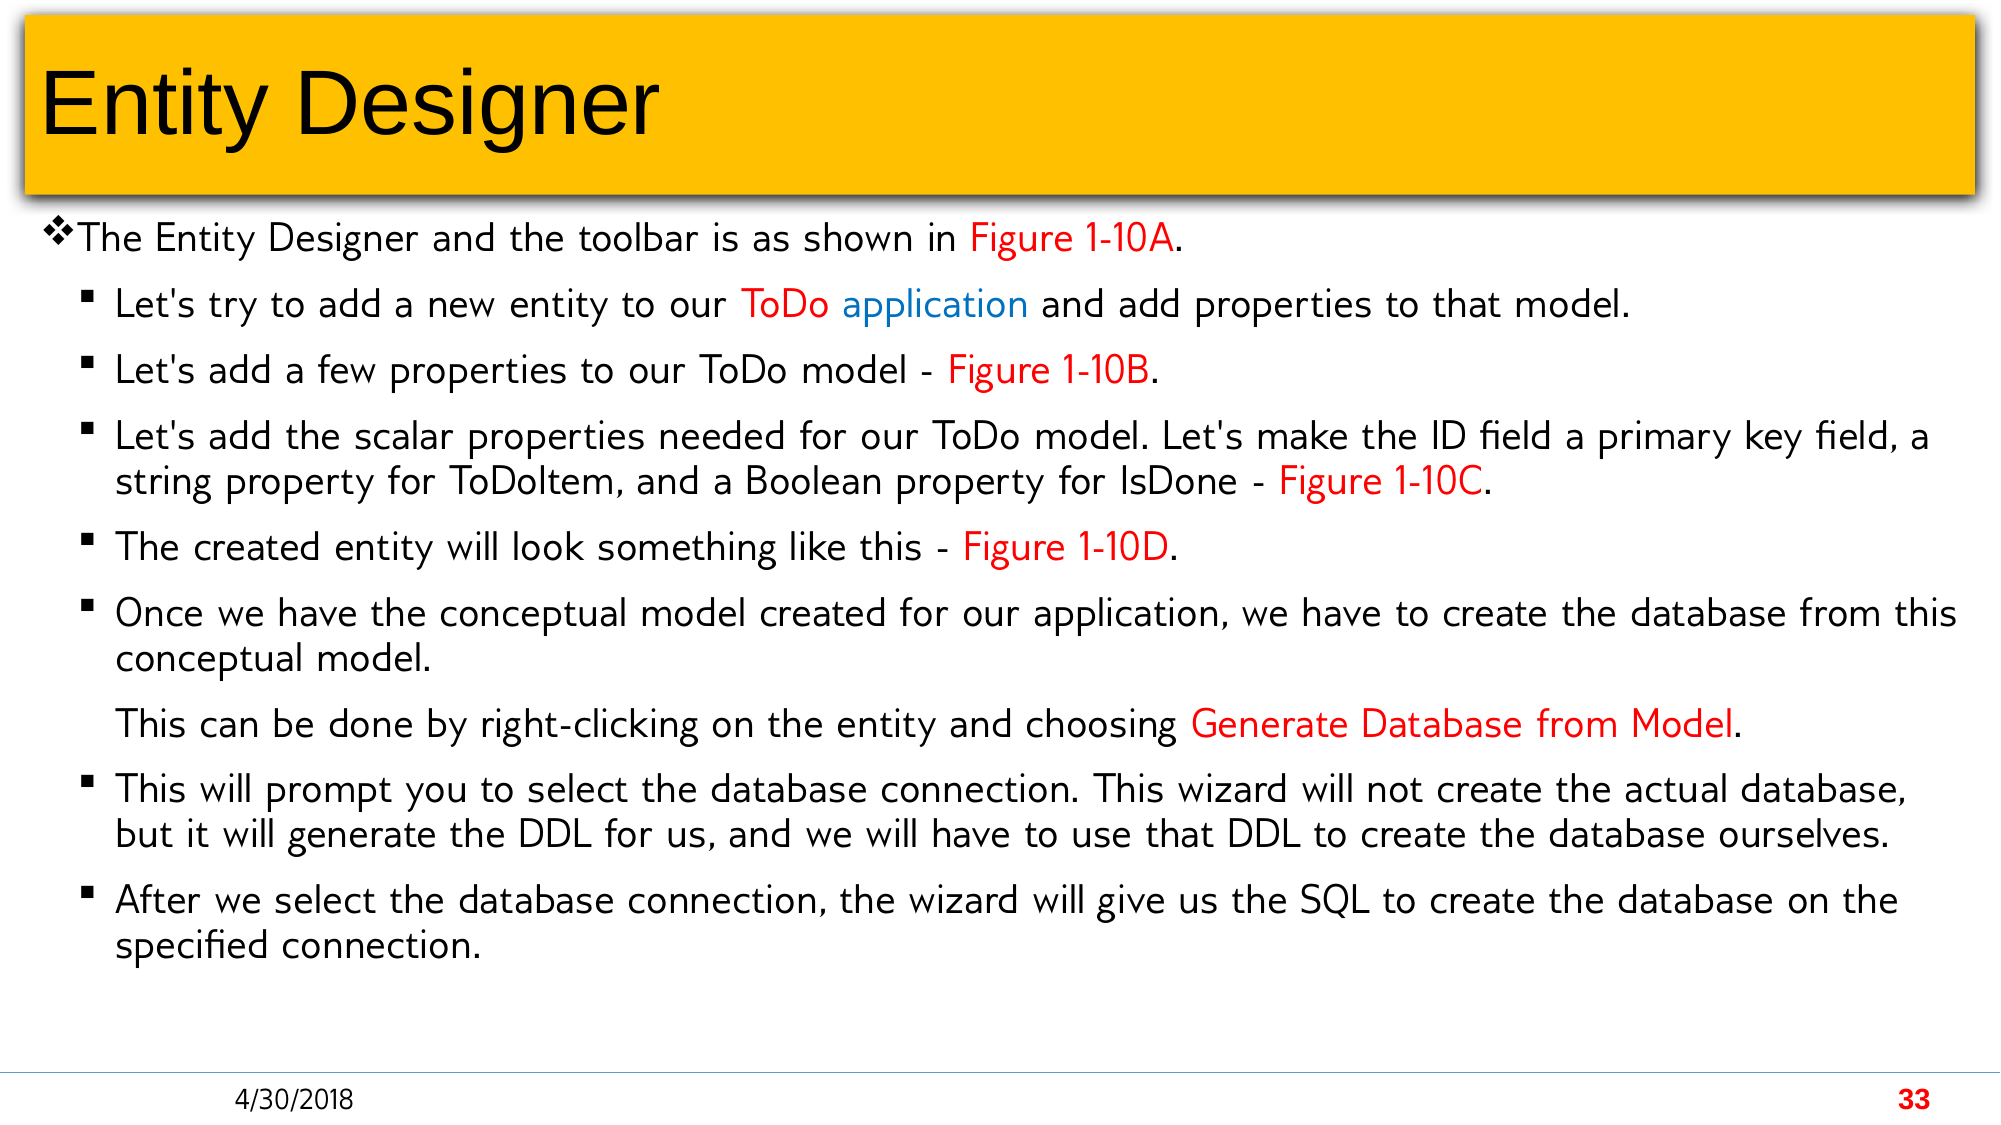

# Entity Designer
The Entity Designer and the toolbar is as shown in Figure 1-10A.
Let's try to add a new entity to our ToDo application and add properties to that model.
Let's add a few properties to our ToDo model - Figure 1-10B.
Let's add the scalar properties needed for our ToDo model. Let's make the ID field a primary key field, a string property for ToDoItem, and a Boolean property for IsDone - Figure 1-10C.
The created entity will look something like this - Figure 1-10D.
Once we have the conceptual model created for our application, we have to create the database from this conceptual model.
This can be done by right-clicking on the entity and choosing Generate Database from Model.
This will prompt you to select the database connection. This wizard will not create the actual database, but it will generate the DDL for us, and we will have to use that DDL to create the database ourselves.
After we select the database connection, the wizard will give us the SQL to create the database on the specified connection.
4/30/2018
33